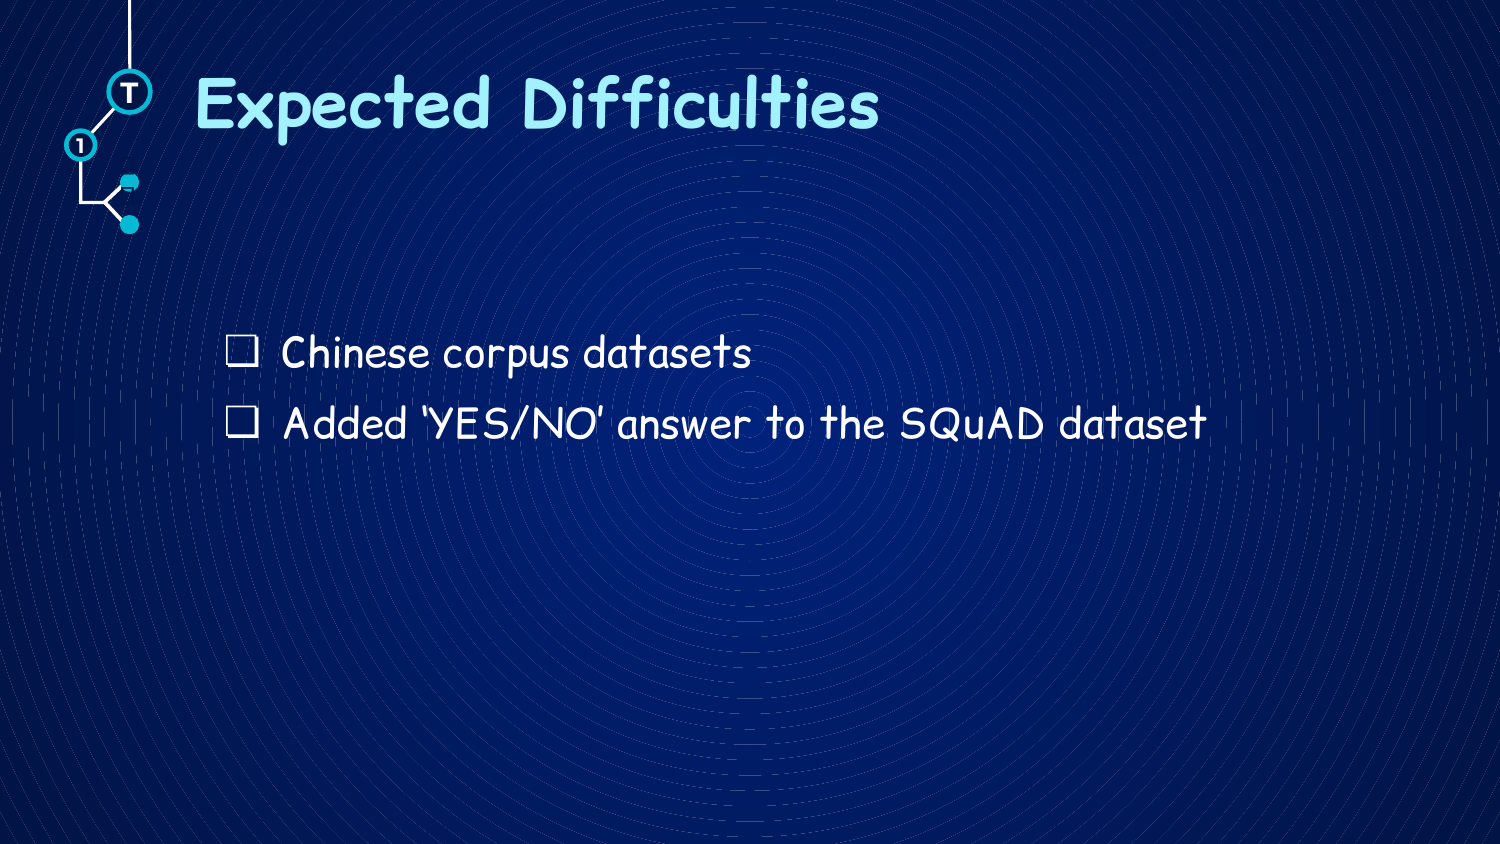

Expected Difficulties
T
1
🠺

🠺
Chinese corpus datasets
Added ‘YES/NO’ answer to the SQuAD dataset